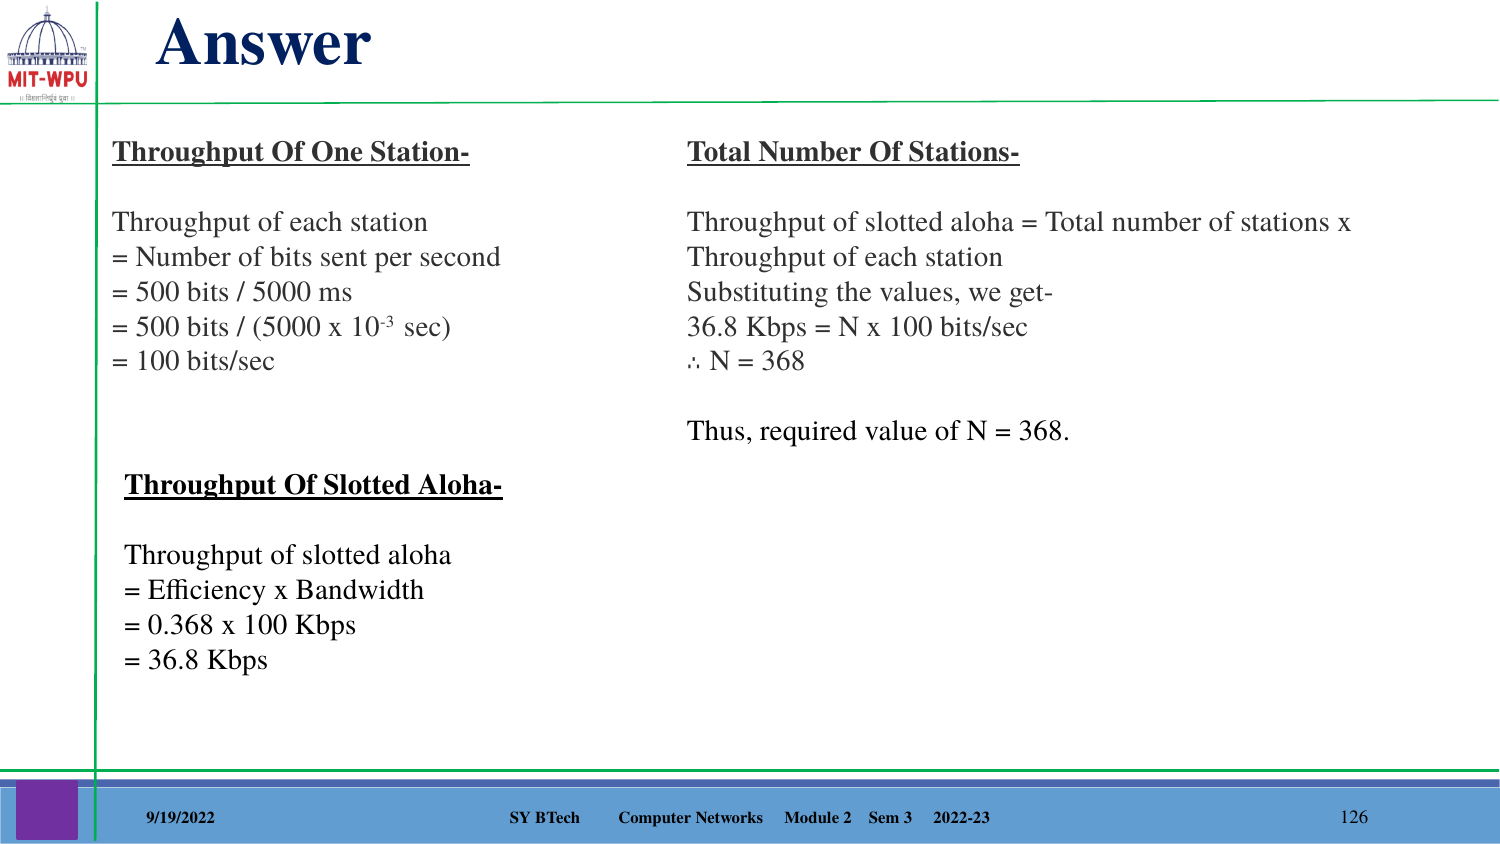

Answer
Throughput Of One Station-

Throughput of each station
= Number of bits sent per second
= 500 bits / 5000 ms
= 500 bits / (5000 x 10-3 sec)
= 100 bits/sec

Total Number Of Stations-

Throughput of slotted aloha = Total number of stations x Throughput of each station
Substituting the values, we get-
36.8 Kbps = N x 100 bits/sec
∴ N = 368

Thus, required value of N = 368.
Throughput Of Slotted Aloha-

Throughput of slotted aloha
= Efficiency x Bandwidth
= 0.368 x 100 Kbps
= 36.8 Kbps

9/19/2022
SY BTech         Computer Networks     Module 2    Sem 3     2022-23
126